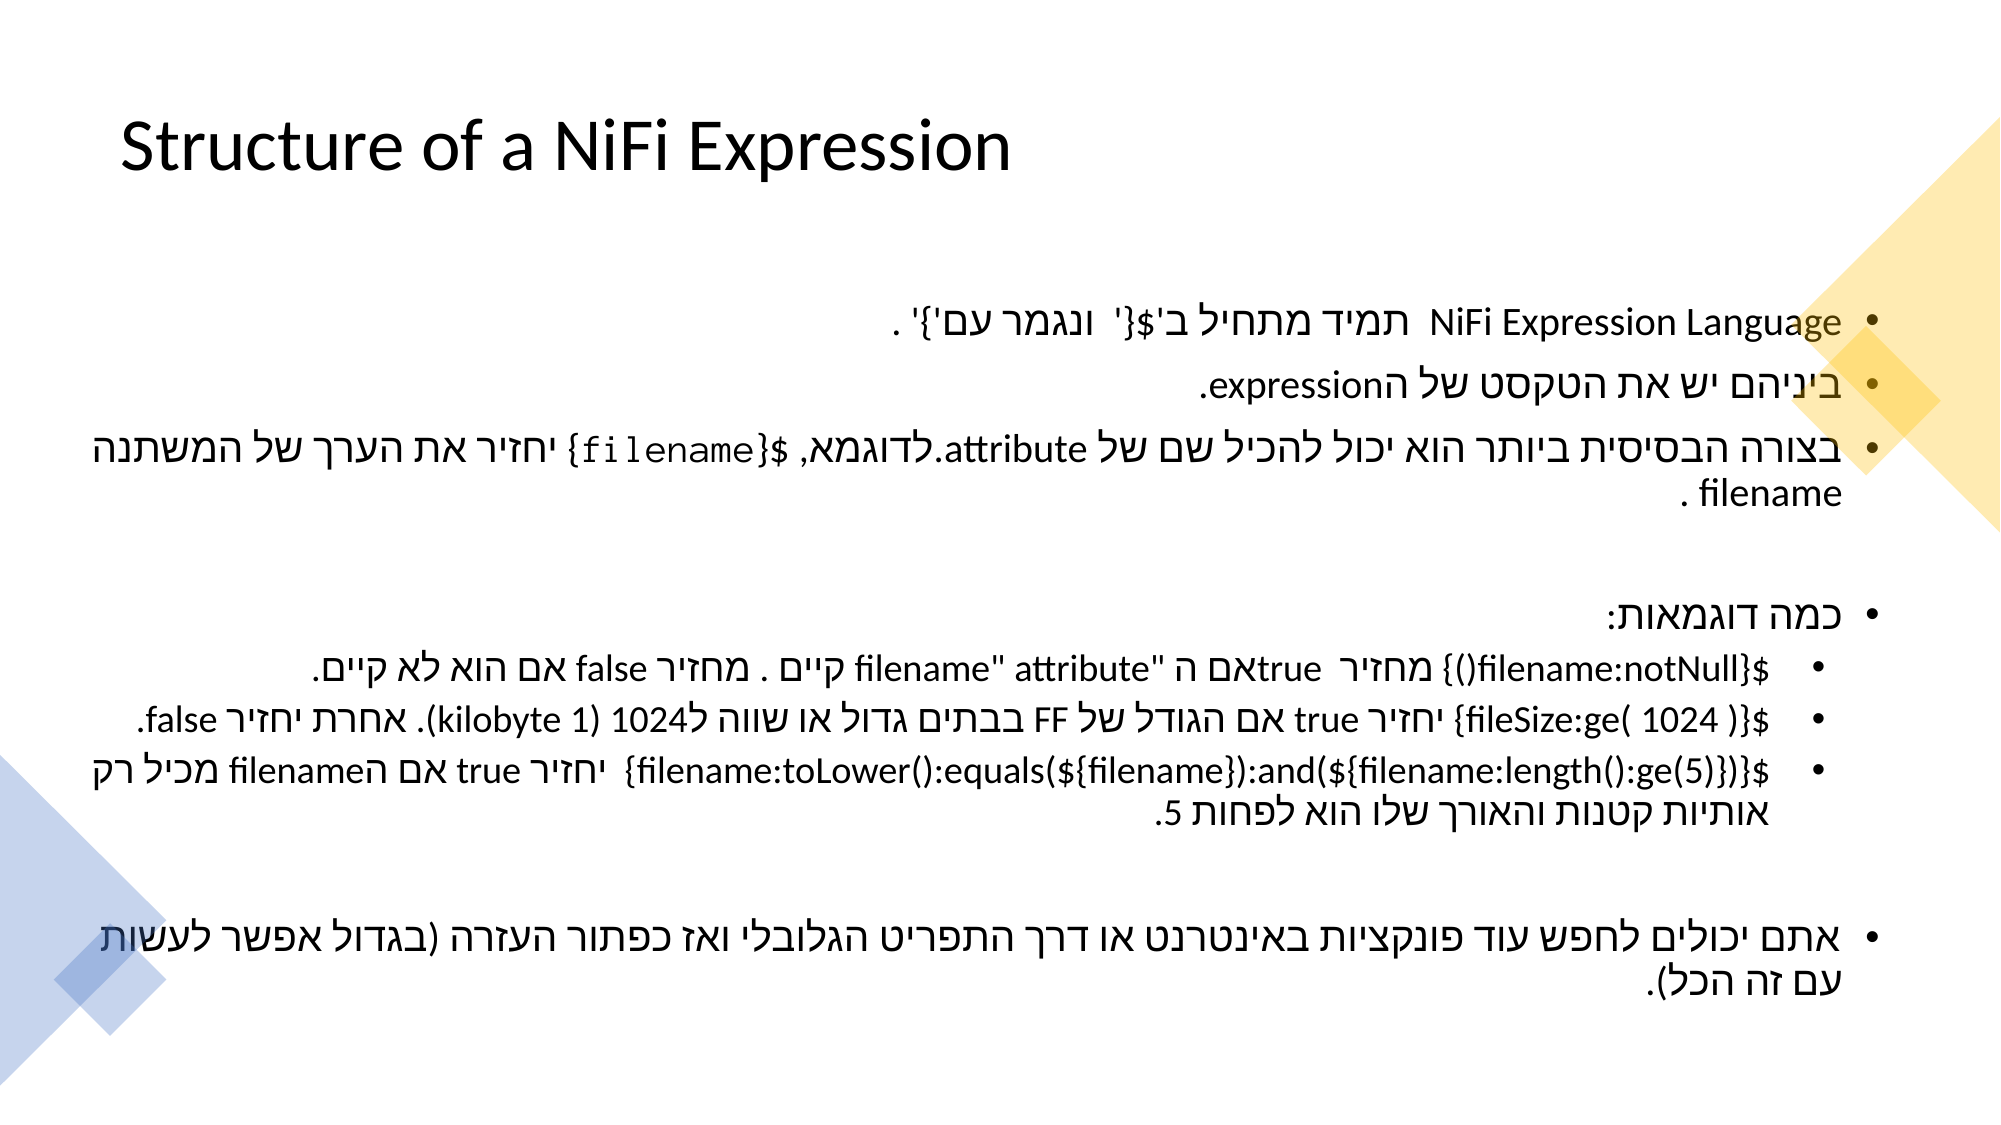

# Structure of a NiFi Expression

NiFi Expression Language  תמיד מתחיל ב'${'  ונגמר עם'}' .
ביניהם יש את הטקסט של הexpression.
בצורה הבסיסית ביותר הוא יכול להכיל שם של attribute.לדוגמא, ${filename} יחזיר את הערך של המשתנה filename .

כמה דוגמאות:
${filename:notNull()} מחזיר  trueאם ה "filename" attribute קיים . מחזיר false אם הוא לא קיים.
${fileSize:ge( 1024 )} יחזיר true אם הגודל של FF בבתים גדול או שווה ל1024 (1 kilobyte). אחרת יחזיר false.
${filename:toLower():equals(${filename}):and(${filename:length():ge(5)})}  יחזיר true אם הfilename מכיל רק אותיות קטנות והאורך שלו הוא לפחות 5.

אתם יכולים לחפש עוד פונקציות באינטרנט או דרך התפריט הגלובלי ואז כפתור העזרה (בגדול אפשר לעשות עם זה הכל).